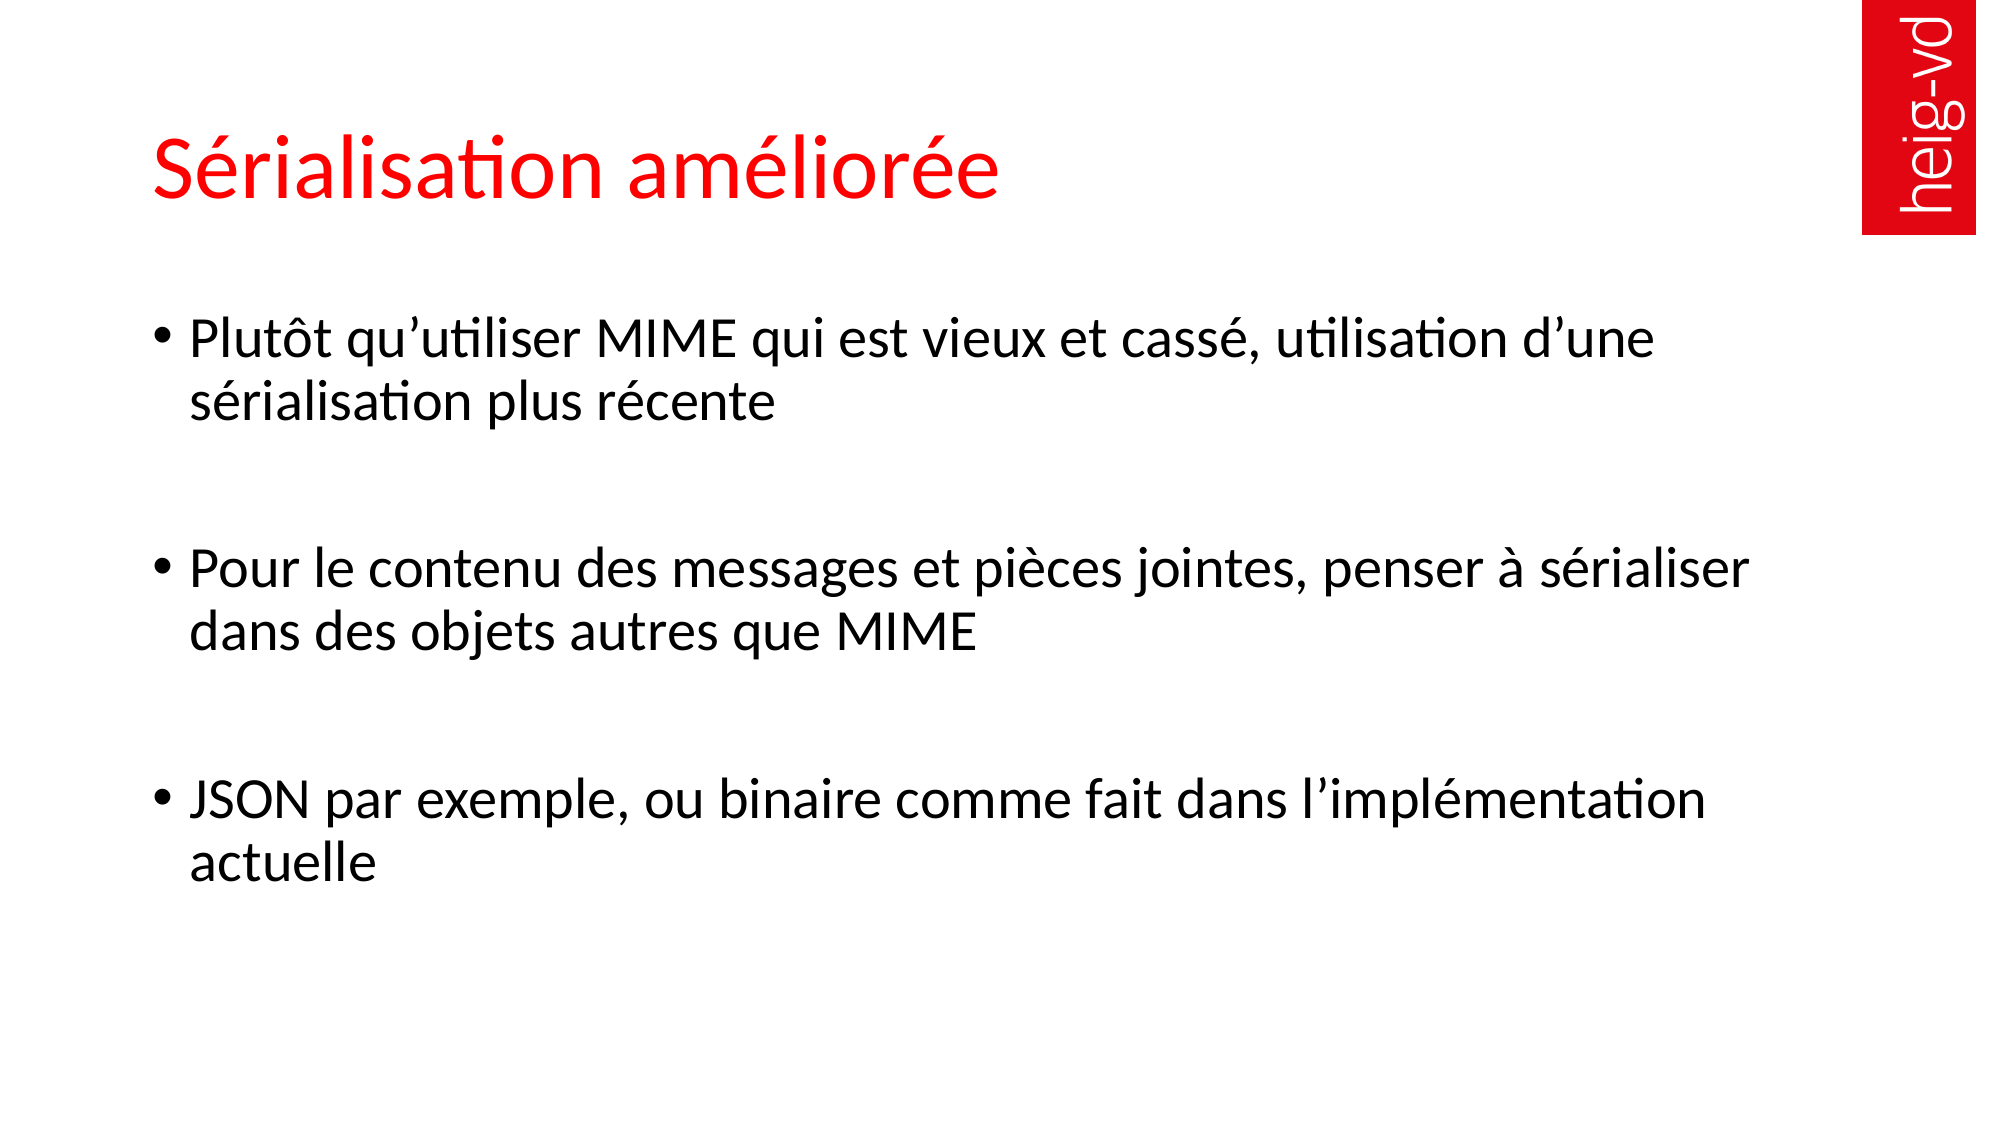

# Sérialisation améliorée
Plutôt qu’utiliser MIME qui est vieux et cassé, utilisation d’une sérialisation plus récente

Pour le contenu des messages et pièces jointes, penser à sérialiser dans des objets autres que MIME

JSON par exemple, ou binaire comme fait dans l’implémentation actuelle